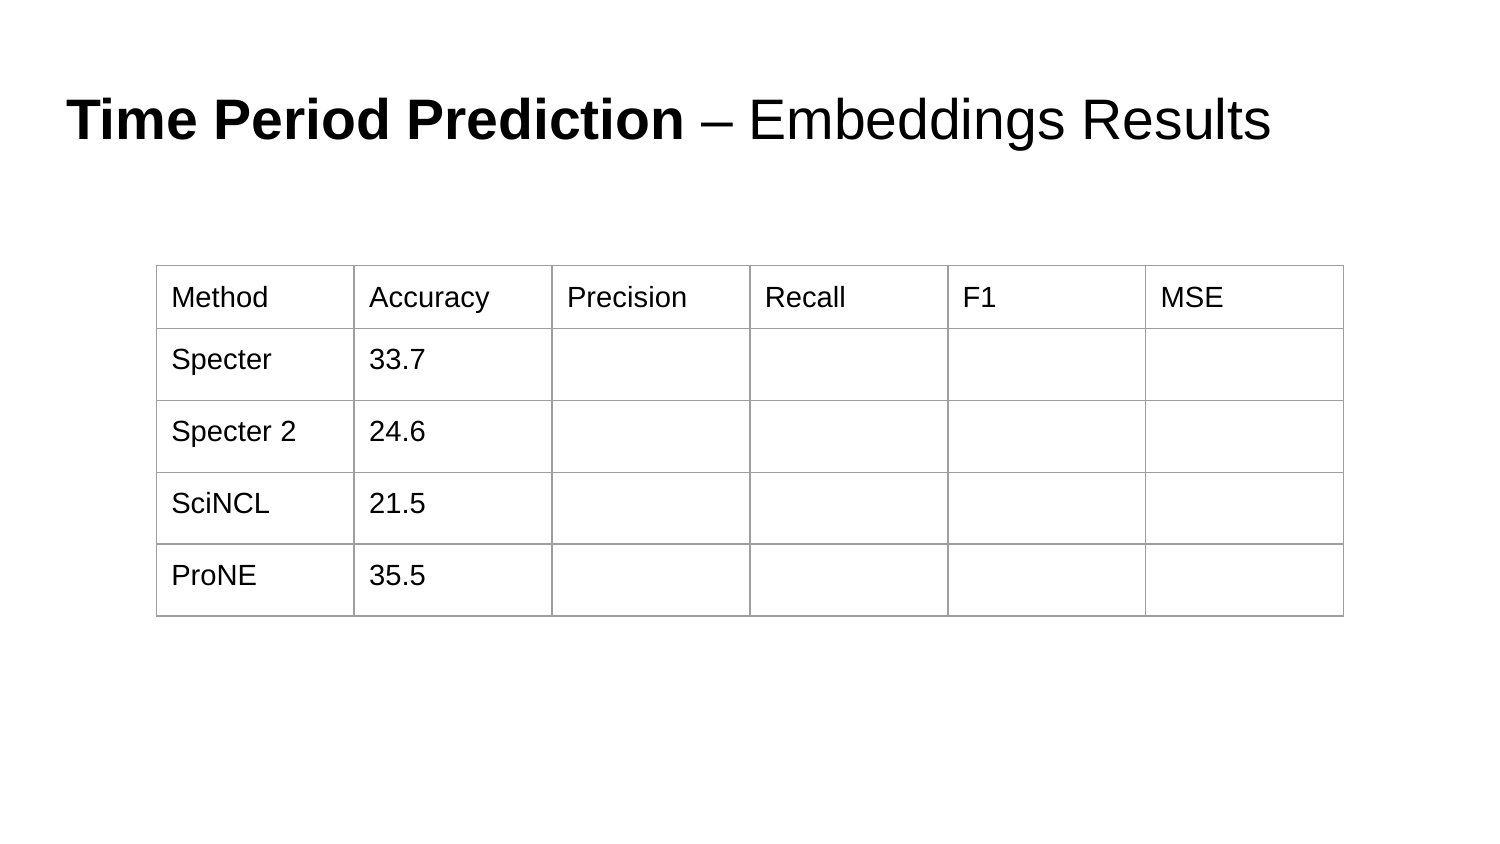

# Time Period Prediction – Embeddings Results
| Method | Accuracy | Precision | Recall | F1 | MSE |
| --- | --- | --- | --- | --- | --- |
| Specter | 33.7 |  |  |  |  |
| Specter 2 | 24.6 |  |  |  |  |
| SciNCL | 21.5 |  |  |  |  |
| ProNE | 35.5 |  |  |  |  |